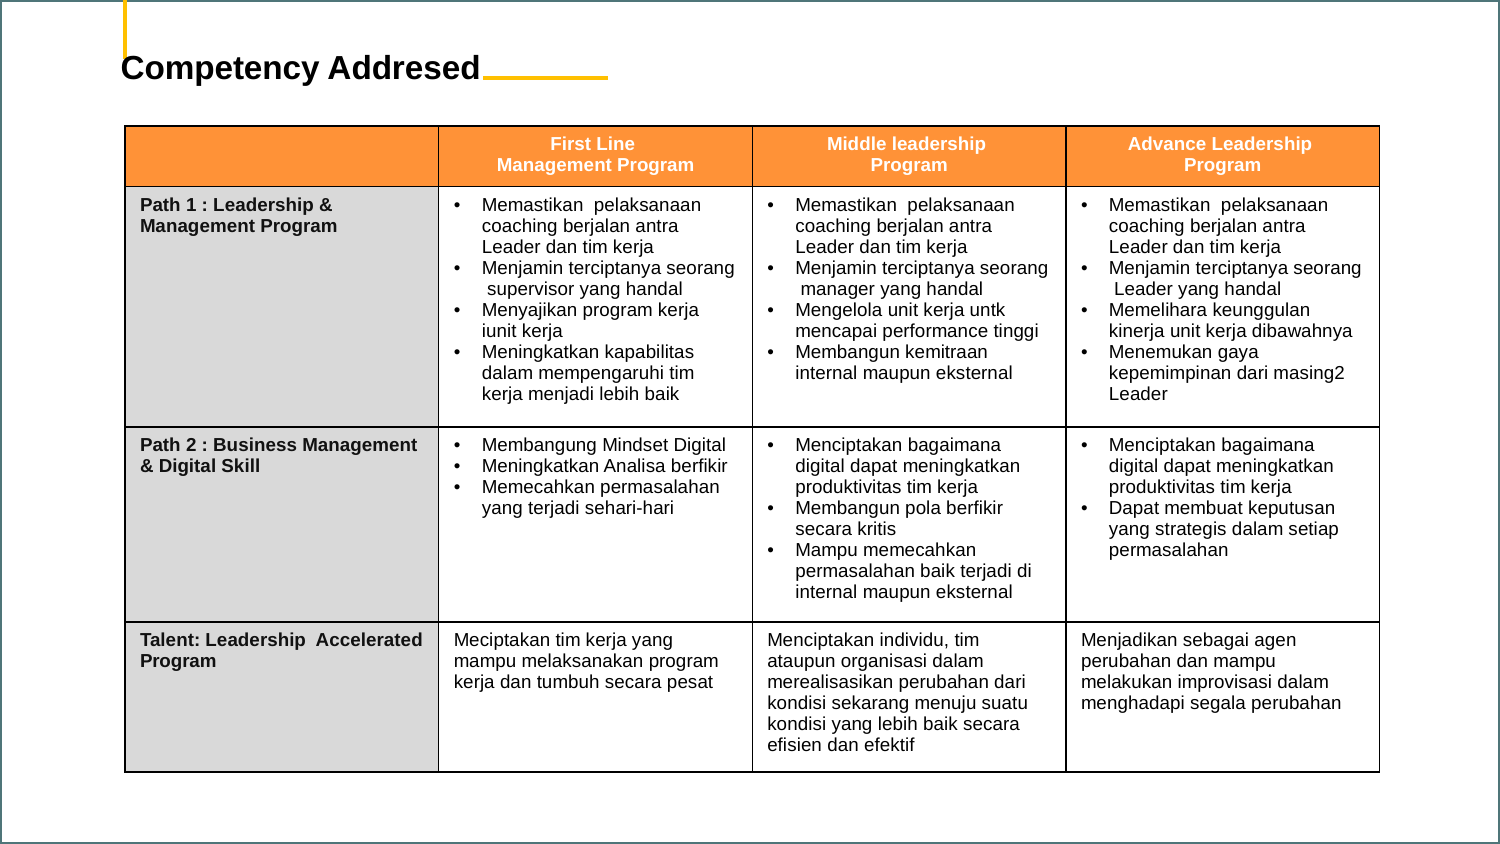

Competency Addresed
|  | First Line Management Program | Middle leadership Program | Advance Leadership Program |
| --- | --- | --- | --- |
| Path 1 : Leadership & Management Program | Memastikan pelaksanaan coaching berjalan antra Leader dan tim kerja Menjamin terciptanya seorang supervisor yang handal Menyajikan program kerja iunit kerja Meningkatkan kapabilitas dalam mempengaruhi tim kerja menjadi lebih baik | Memastikan pelaksanaan coaching berjalan antra Leader dan tim kerja Menjamin terciptanya seorang manager yang handal Mengelola unit kerja untk mencapai performance tinggi Membangun kemitraan internal maupun eksternal | Memastikan pelaksanaan coaching berjalan antra Leader dan tim kerja Menjamin terciptanya seorang Leader yang handal Memelihara keunggulan kinerja unit kerja dibawahnya Menemukan gaya kepemimpinan dari masing2 Leader |
| Path 2 : Business Management & Digital Skill | Membangung Mindset Digital Meningkatkan Analisa berfikir Memecahkan permasalahan yang terjadi sehari-hari | Menciptakan bagaimana digital dapat meningkatkan produktivitas tim kerja Membangun pola berfikir secara kritis Mampu memecahkan permasalahan baik terjadi di internal maupun eksternal | Menciptakan bagaimana digital dapat meningkatkan produktivitas tim kerja Dapat membuat keputusan yang strategis dalam setiap permasalahan |
| Talent: Leadership Accelerated Program | Meciptakan tim kerja yang mampu melaksanakan program kerja dan tumbuh secara pesat | Menciptakan individu, tim ataupun organisasi dalam merealisasikan perubahan dari kondisi sekarang menuju suatu kondisi yang lebih baik secara efisien dan efektif | Menjadikan sebagai agen perubahan dan mampu melakukan improvisasi dalam menghadapi segala perubahan |
7